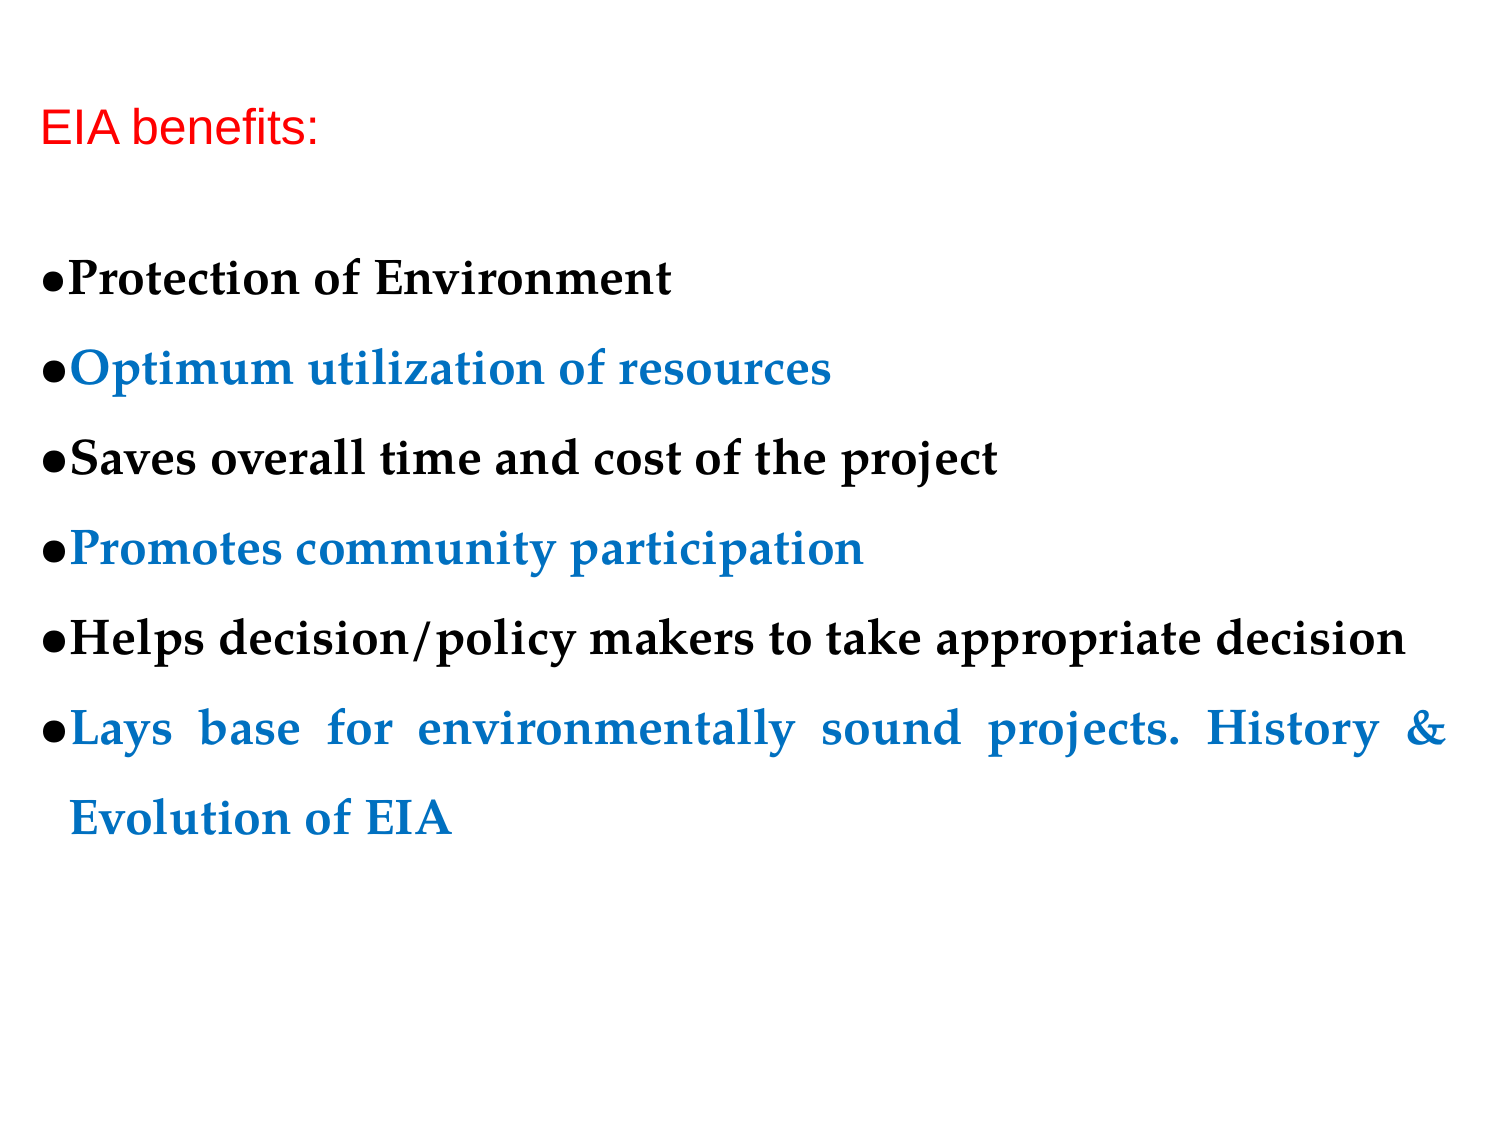

EIA benefits:

•Protection of Environment
•Optimum utilization of resources
•Saves overall time and cost of the project
•Promotes community participation
•Helps decision/policy makers to take appropriate decision
•Lays base for environmentally sound projects. History & Evolution of EIA